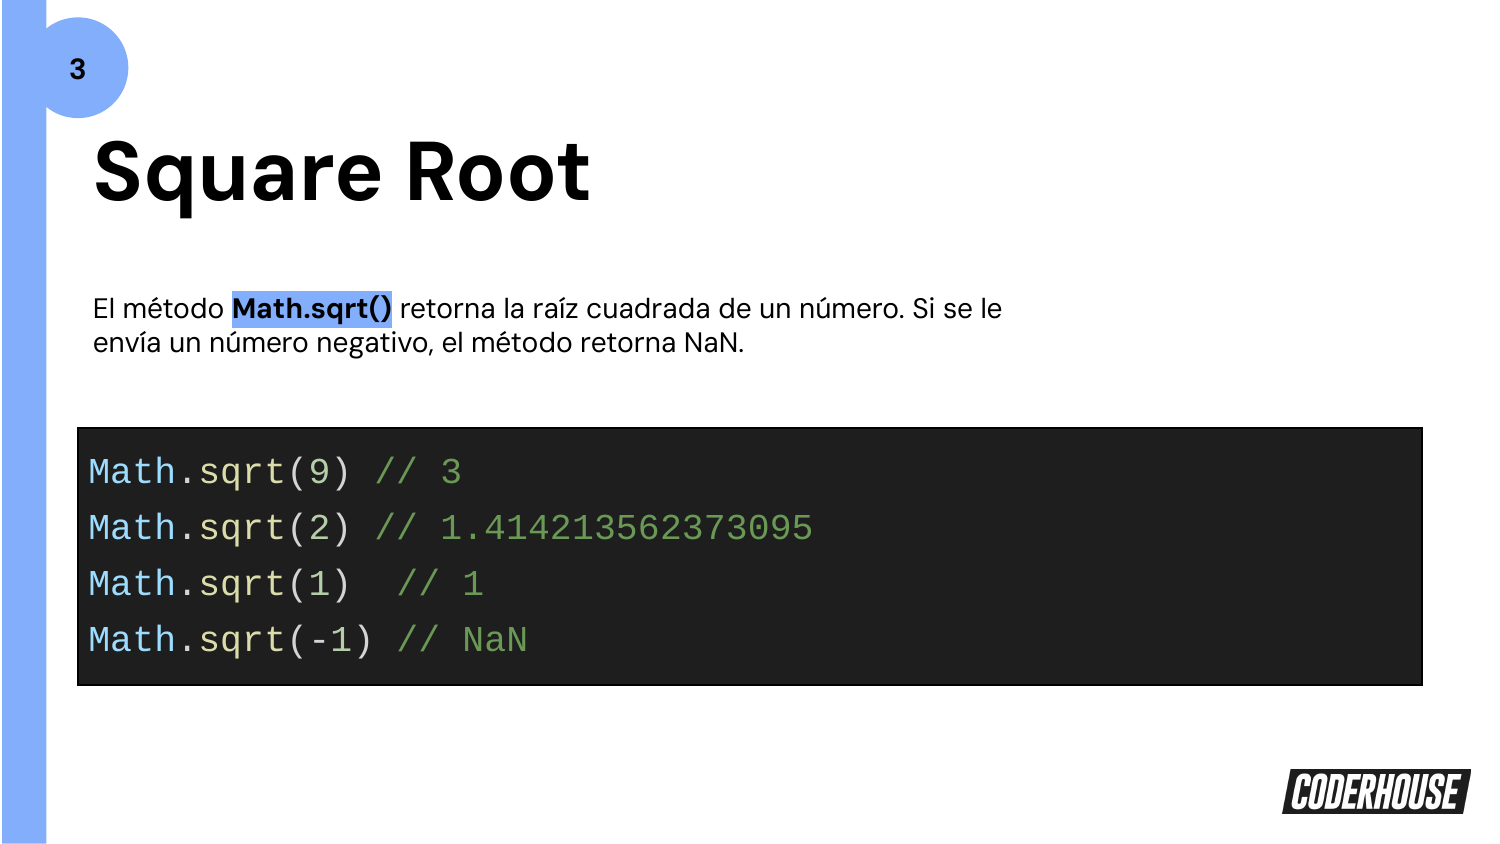

3
Square Root
El método Math.sqrt() retorna la raíz cuadrada de un número. Si se le envía un número negativo, el método retorna NaN.
| Math.sqrt(9) // 3 Math.sqrt(2) // 1.414213562373095 Math.sqrt(1) // 1 Math.sqrt(-1) // NaN |
| --- |